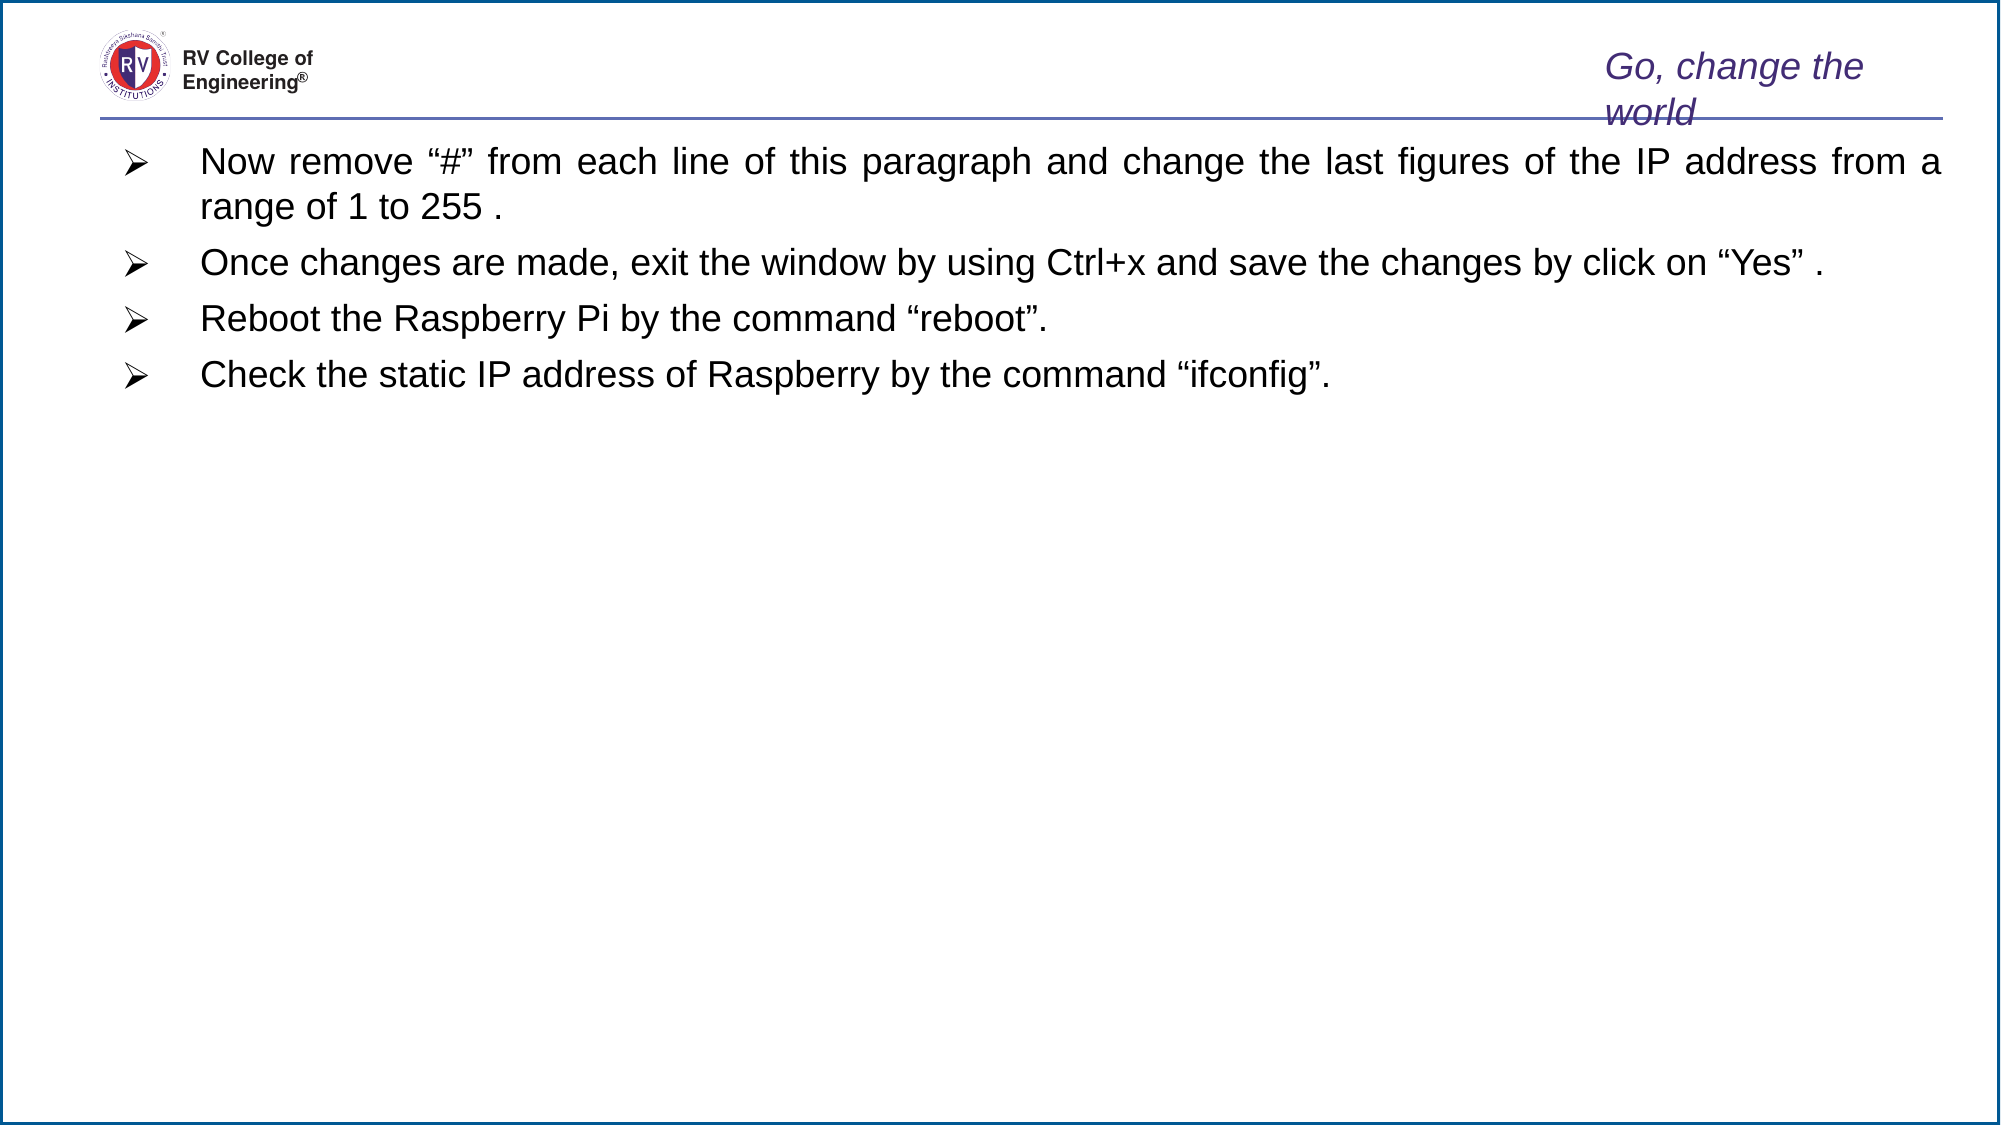

#
Now remove “#” from each line of this paragraph and change the last figures of the IP address from a range of 1 to 255 .
Once changes are made, exit the window by using Ctrl+x and save the changes by click on “Yes” .
Reboot the Raspberry Pi by the command “reboot”.
Check the static IP address of Raspberry by the command “ifconfig”.